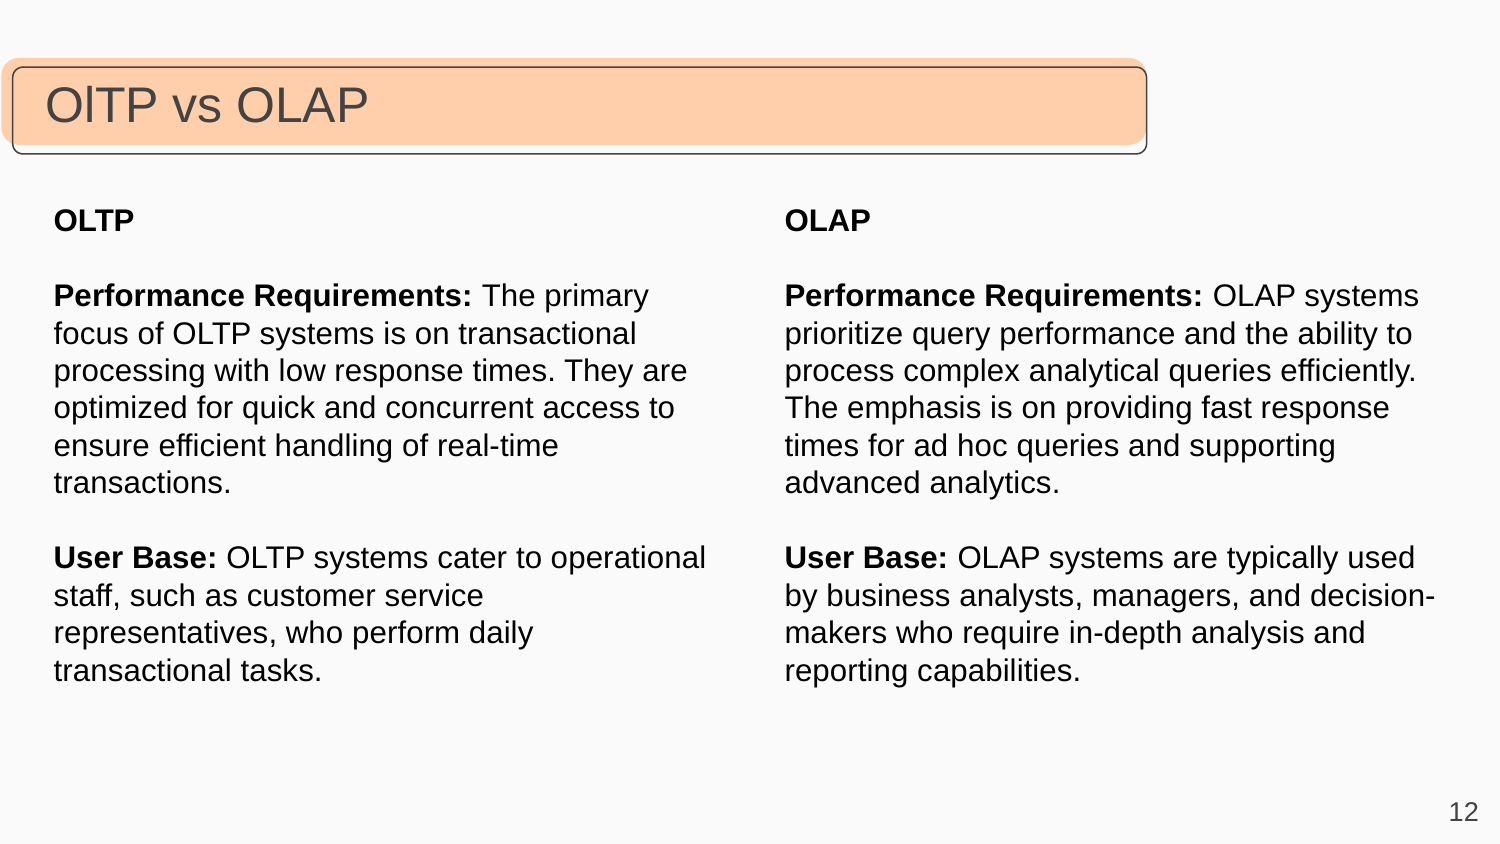

# OlTP vs OLAP
OLTP

Performance Requirements: The primary focus of OLTP systems is on transactional processing with low response times. They are optimized for quick and concurrent access to ensure efficient handling of real-time transactions.

User Base: OLTP systems cater to operational staff, such as customer service representatives, who perform daily transactional tasks.

OLAP

Performance Requirements: OLAP systems prioritize query performance and the ability to process complex analytical queries efficiently. The emphasis is on providing fast response times for ad hoc queries and supporting advanced analytics.

User Base: OLAP systems are typically used by business analysts, managers, and decision-makers who require in-depth analysis and reporting capabilities.

12